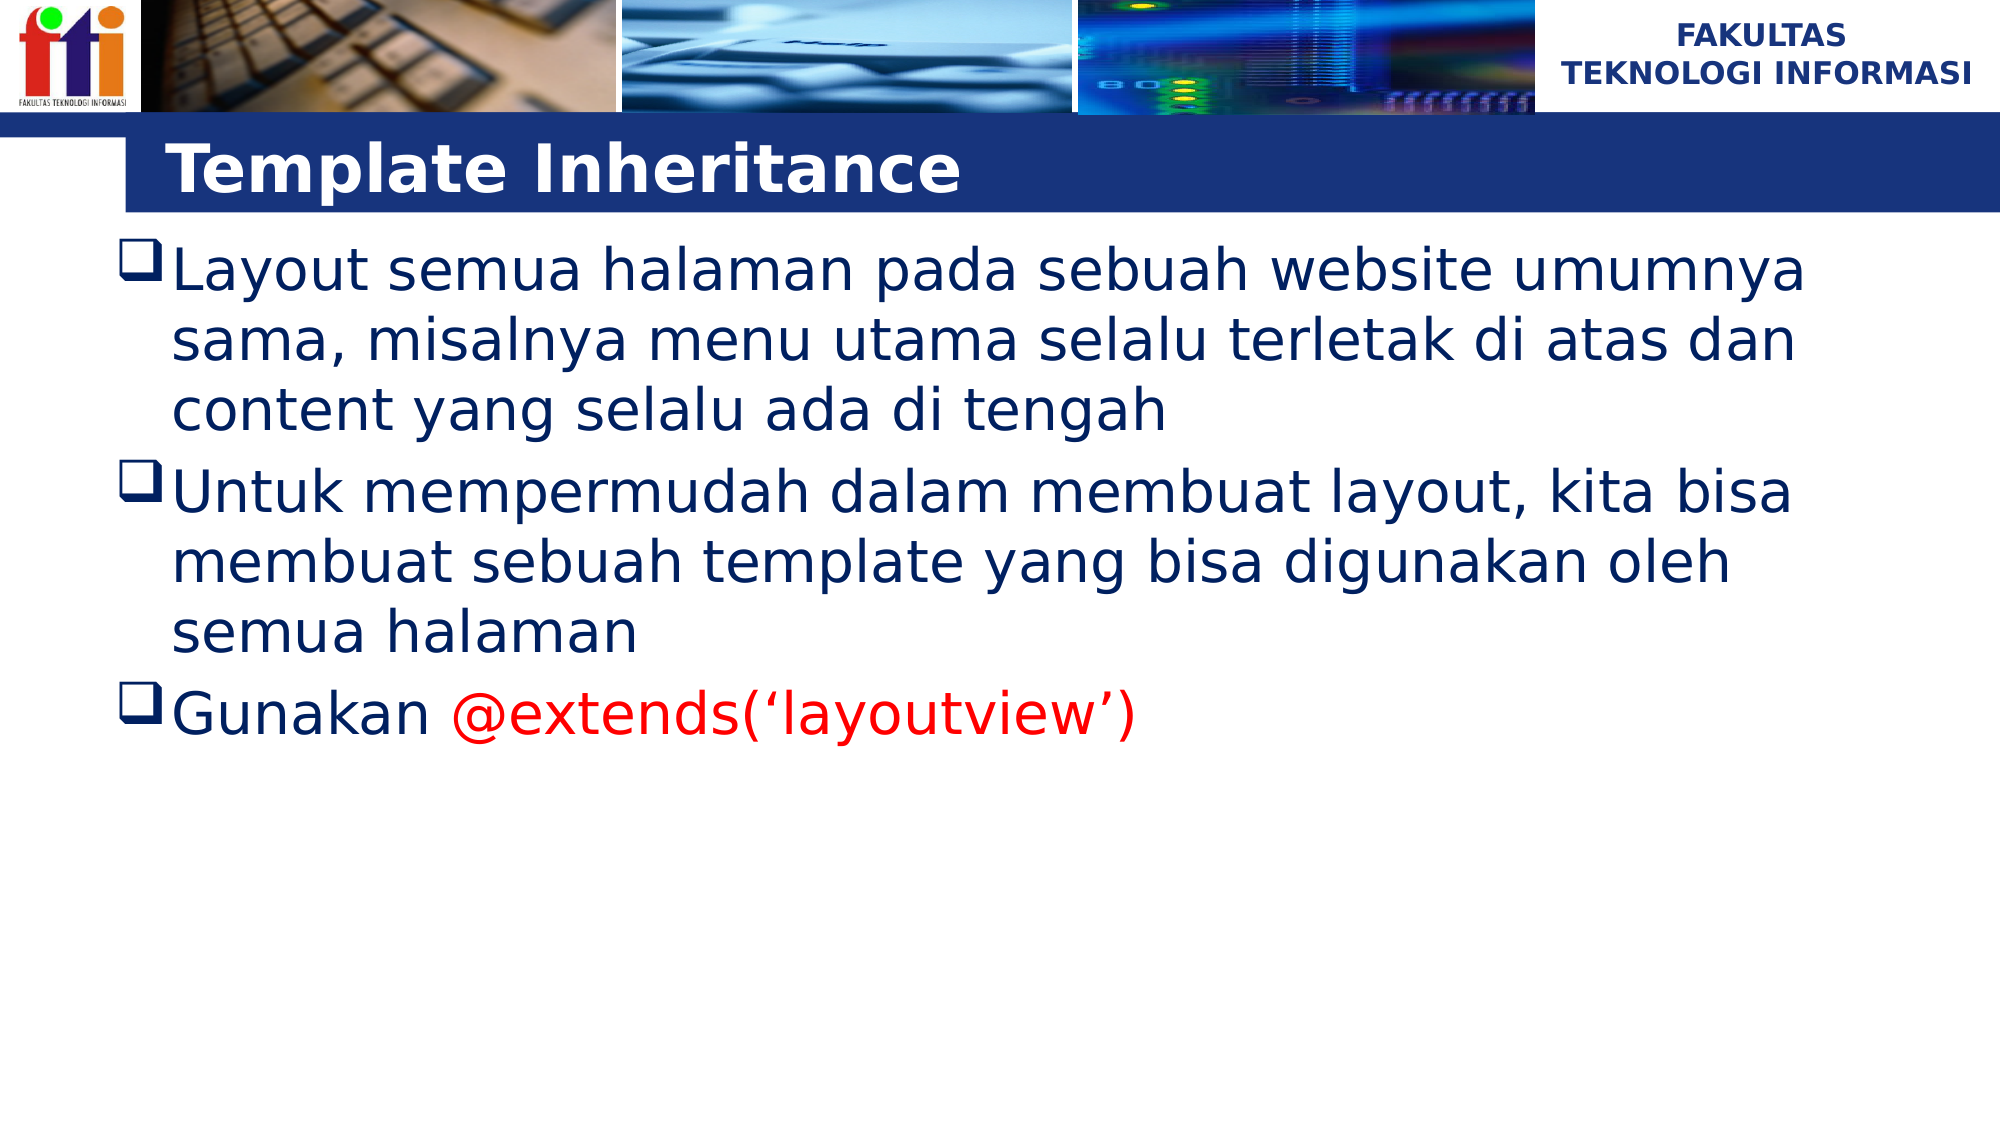

# Template Inheritance
Layout semua halaman pada sebuah website umumnya sama, misalnya menu utama selalu terletak di atas dan content yang selalu ada di tengah
Untuk mempermudah dalam membuat layout, kita bisa membuat sebuah template yang bisa digunakan oleh semua halaman
Gunakan @extends(‘layoutview’)